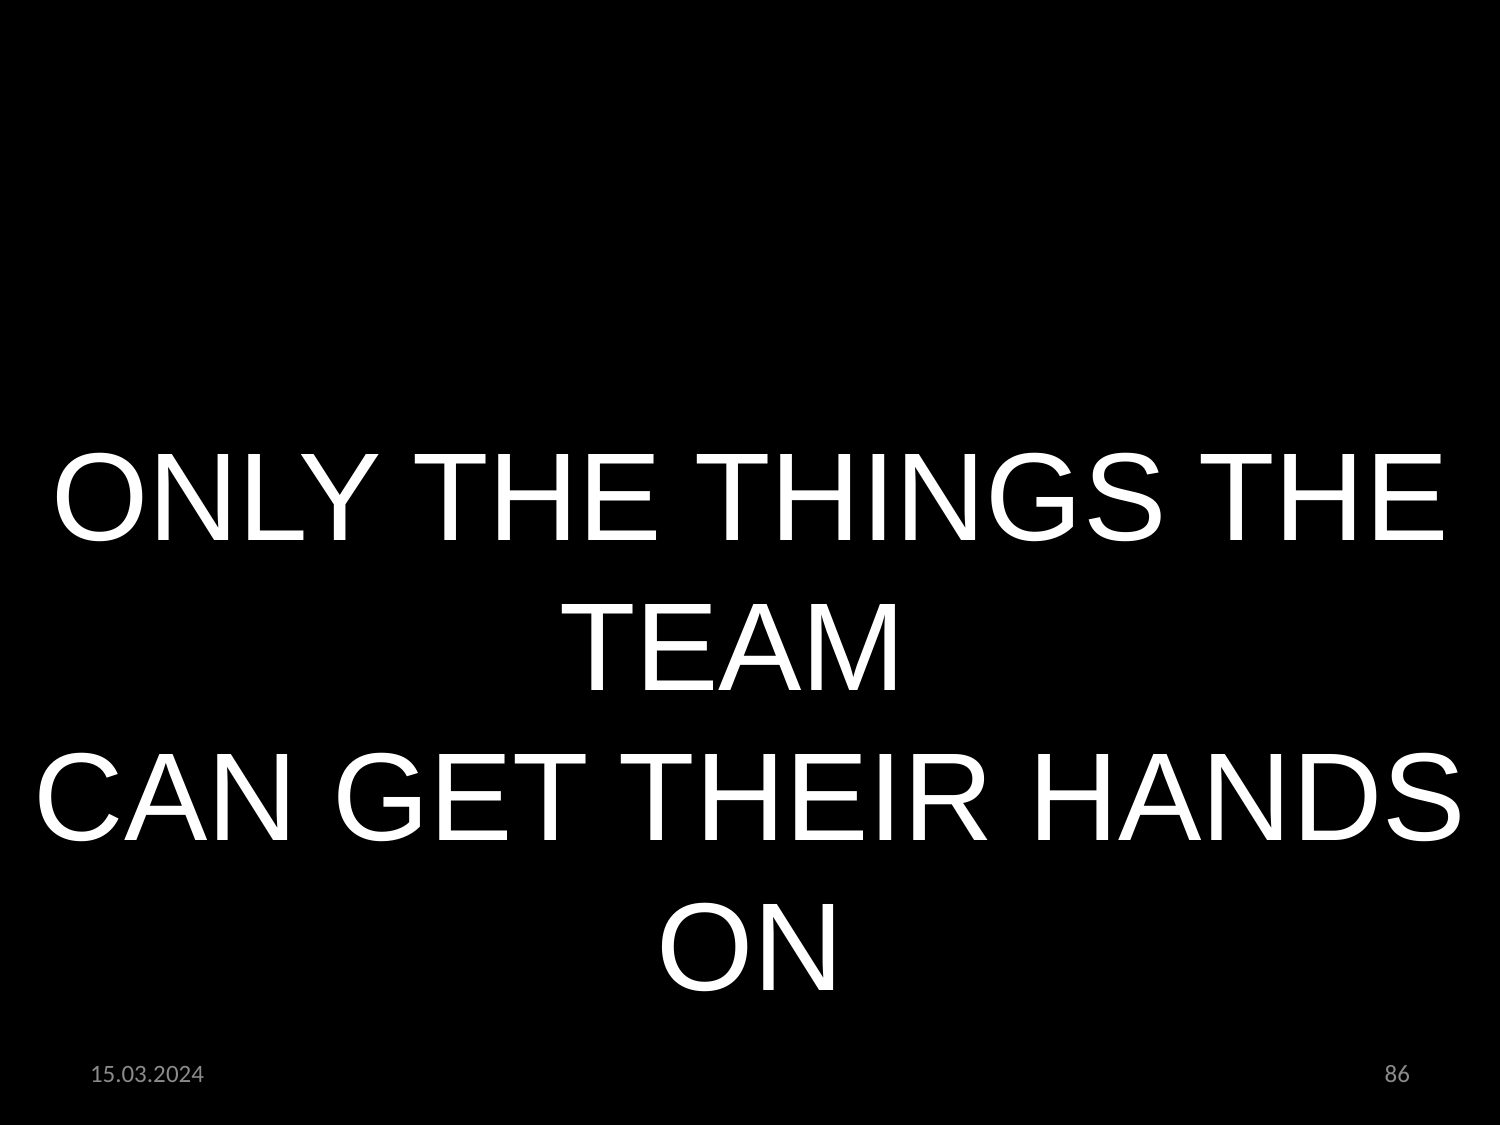

ONLY THE THINGS THE TEAM
CAN GET THEIR HANDS ON
15.03.2024
86